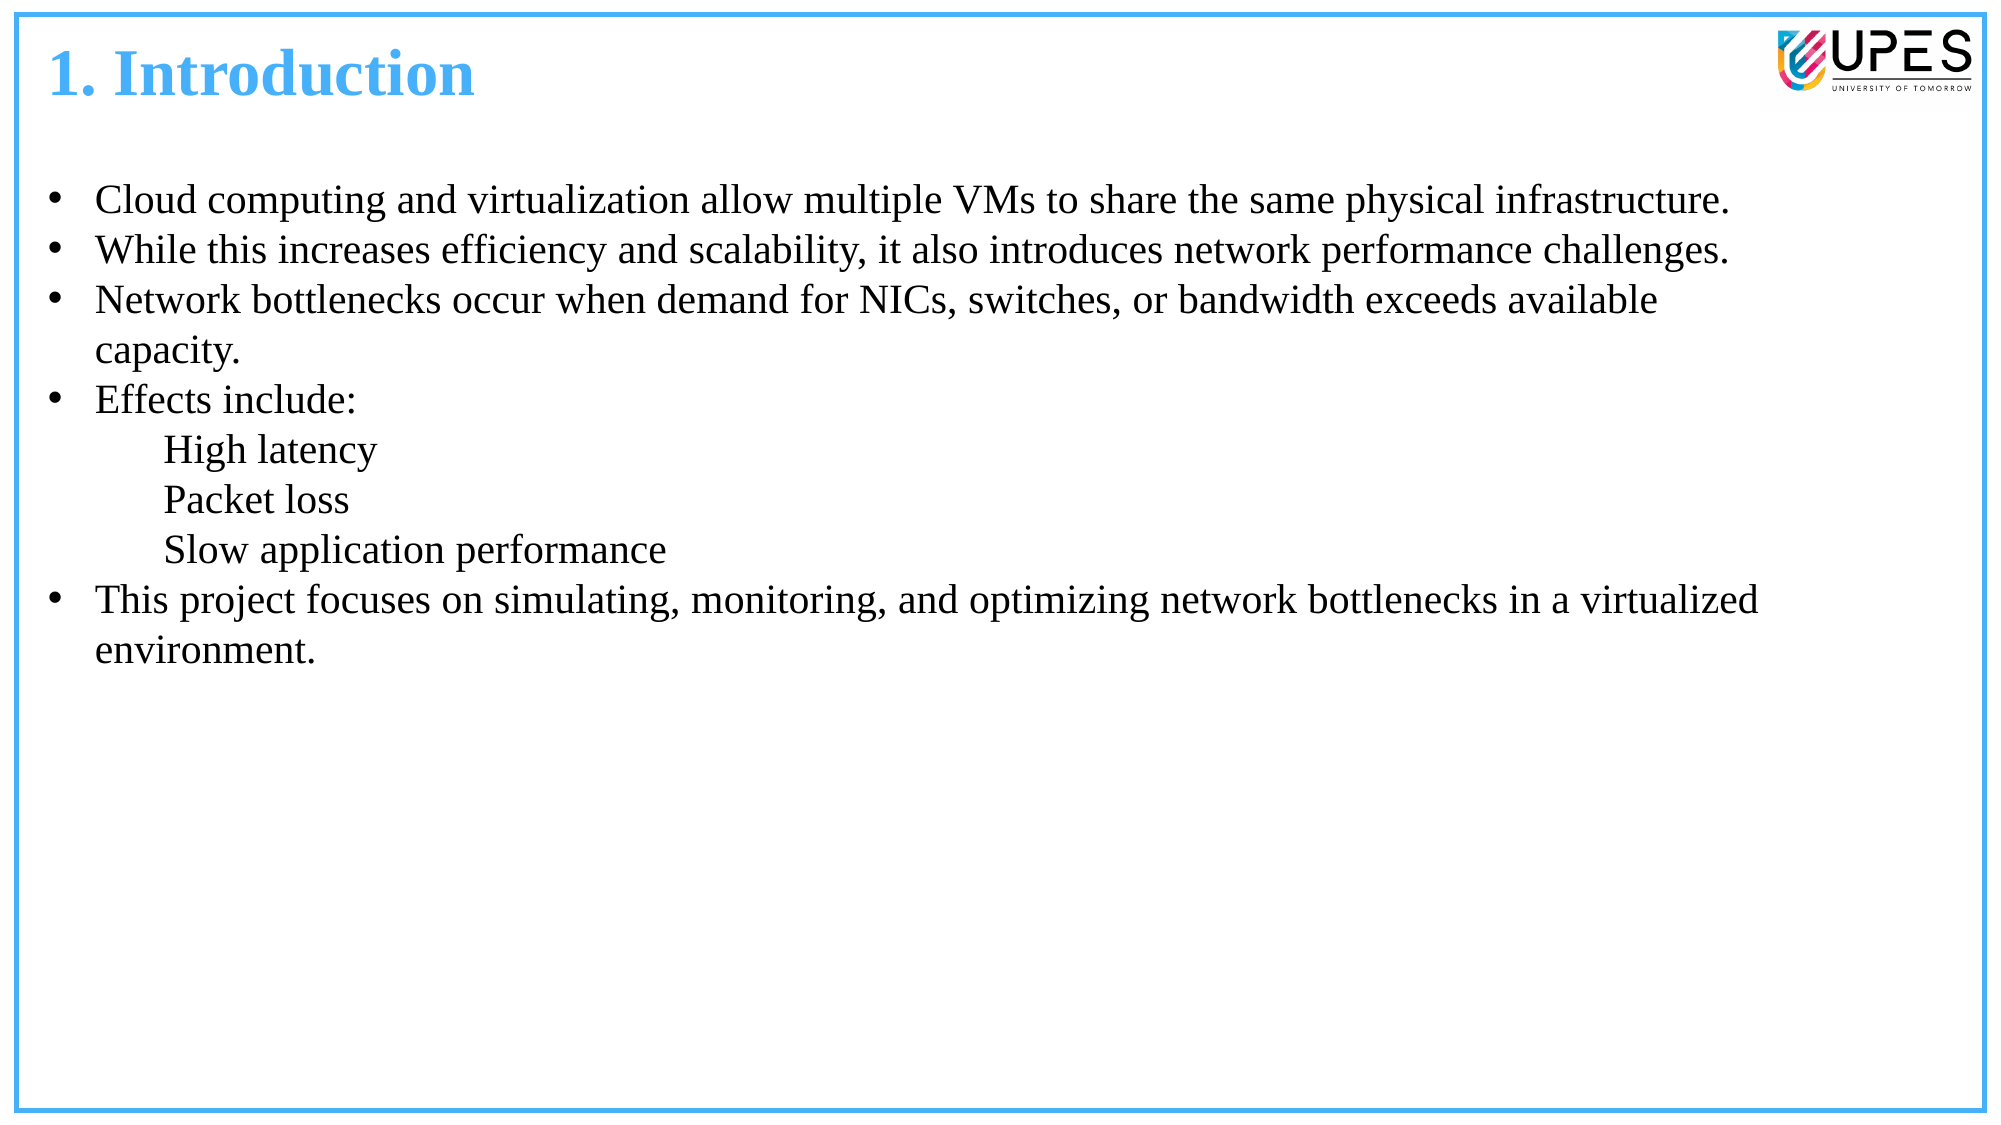

1. Introduction
Cloud computing and virtualization allow multiple VMs to share the same physical infrastructure.
While this increases efficiency and scalability, it also introduces network performance challenges.
Network bottlenecks occur when demand for NICs, switches, or bandwidth exceeds available capacity.
Effects include:
           High latency
           Packet loss
           Slow application performance
This project focuses on simulating, monitoring, and optimizing network bottlenecks in a virtualized environment.